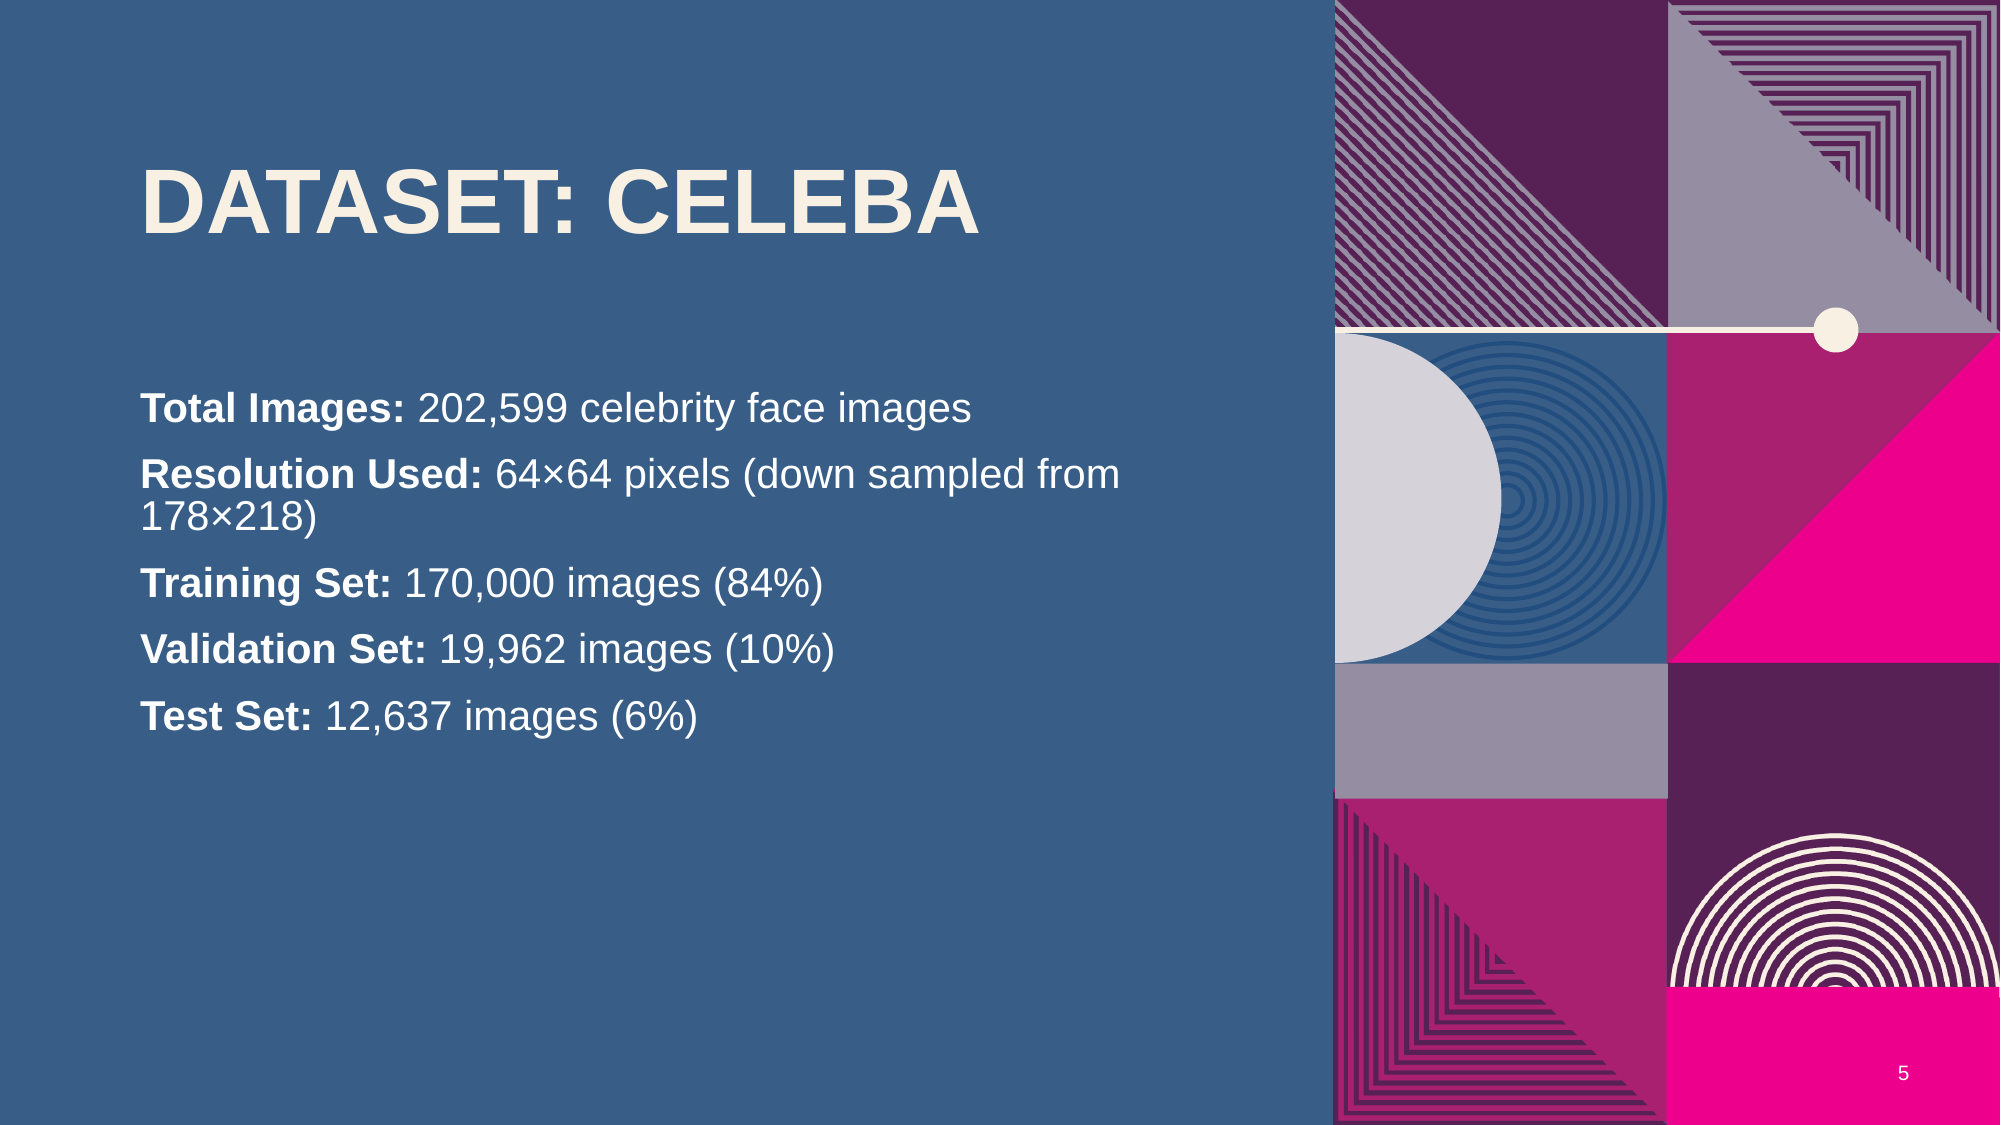

# Dataset: CelebA
Total Images: 202,599 celebrity face images
Resolution Used: 64×64 pixels (down sampled from 178×218)
Training Set: 170,000 images (84%)
Validation Set: 19,962 images (10%)
Test Set: 12,637 images (6%)
5